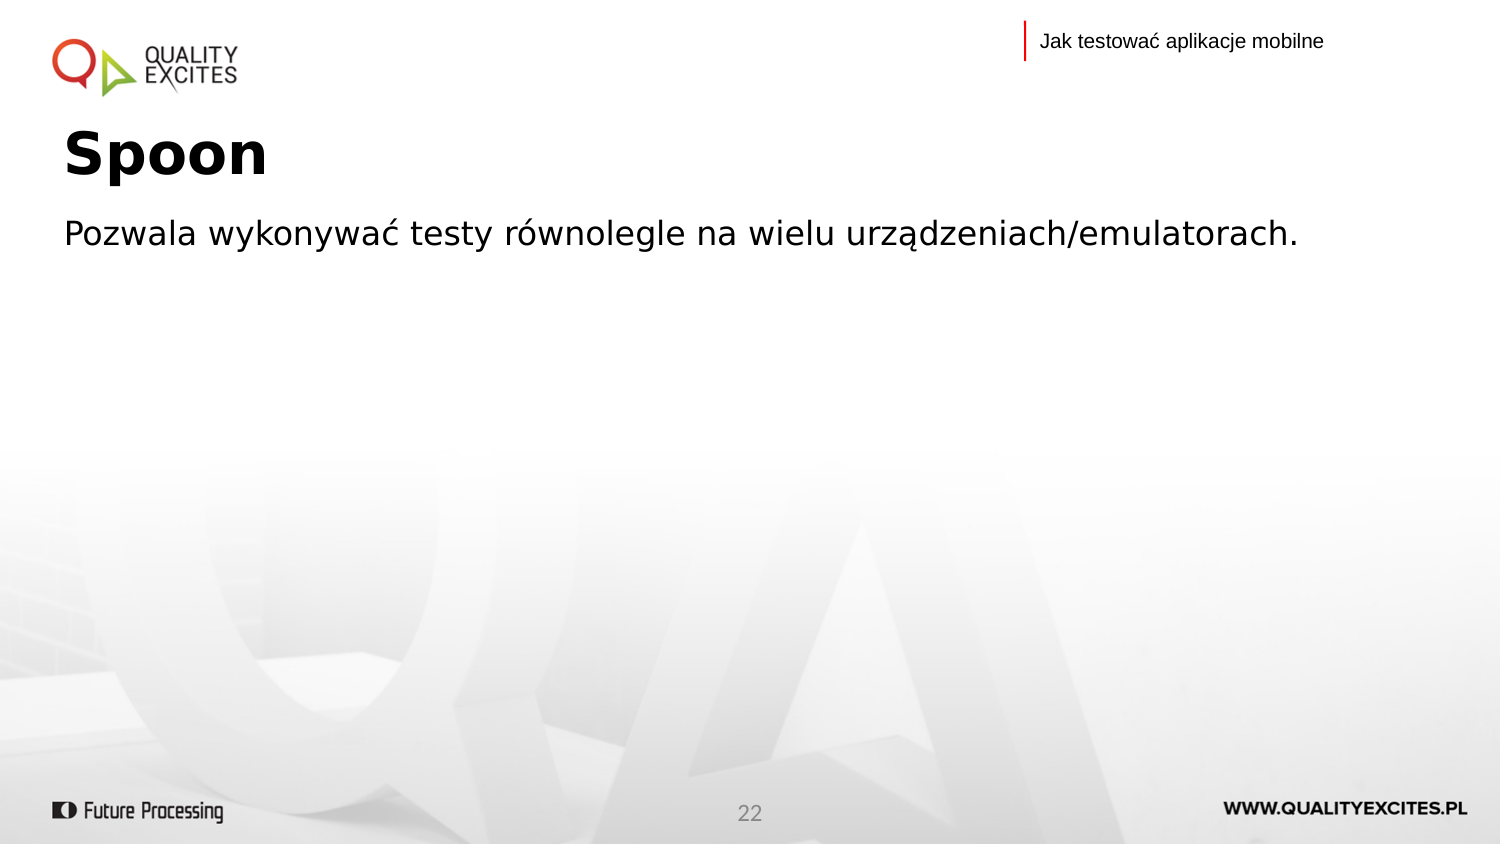

Jak testować aplikacje mobilne

Spoon

Pozwala wykonywać testy równolegle na wielu urządzeniach/emulatorach.

22